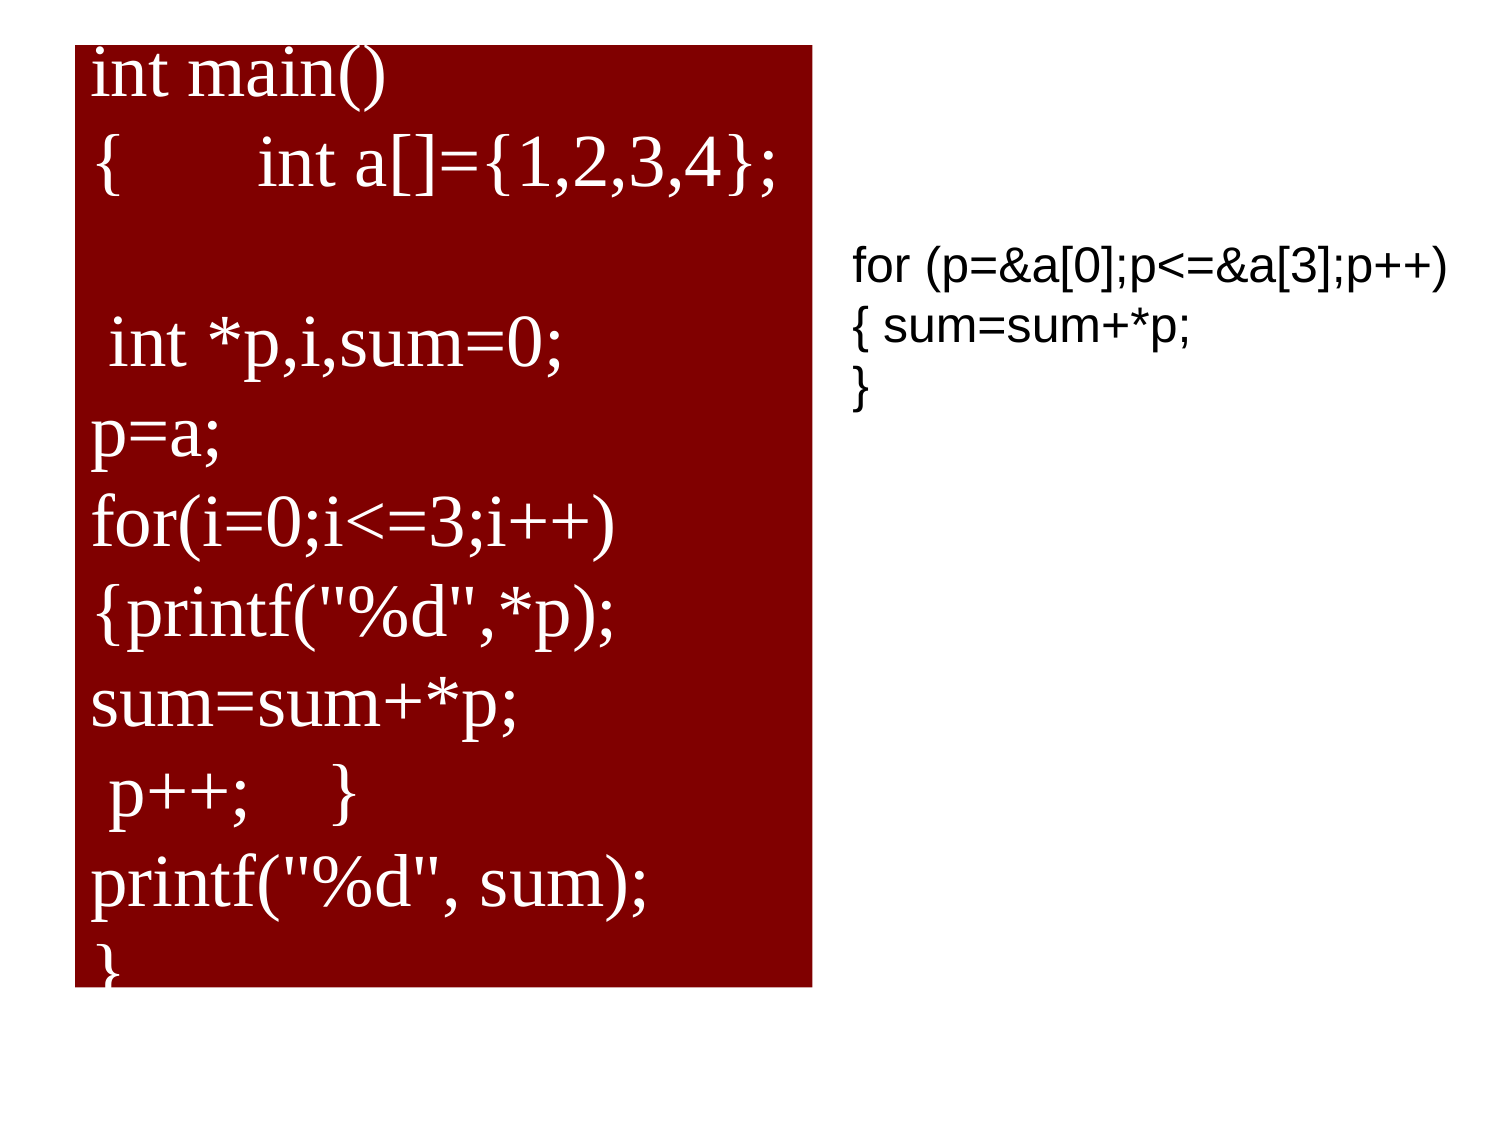

# int main() {       int a[]={1,2,3,4}; int *p,i,sum=0; p=a; for(i=0;i<=3;i++) {printf("%d",*p); sum=sum+*p; p++;    } printf("%d", sum); }
for (p=&a[0];p<=&a[3];p++)
{ sum=sum+*p;
}